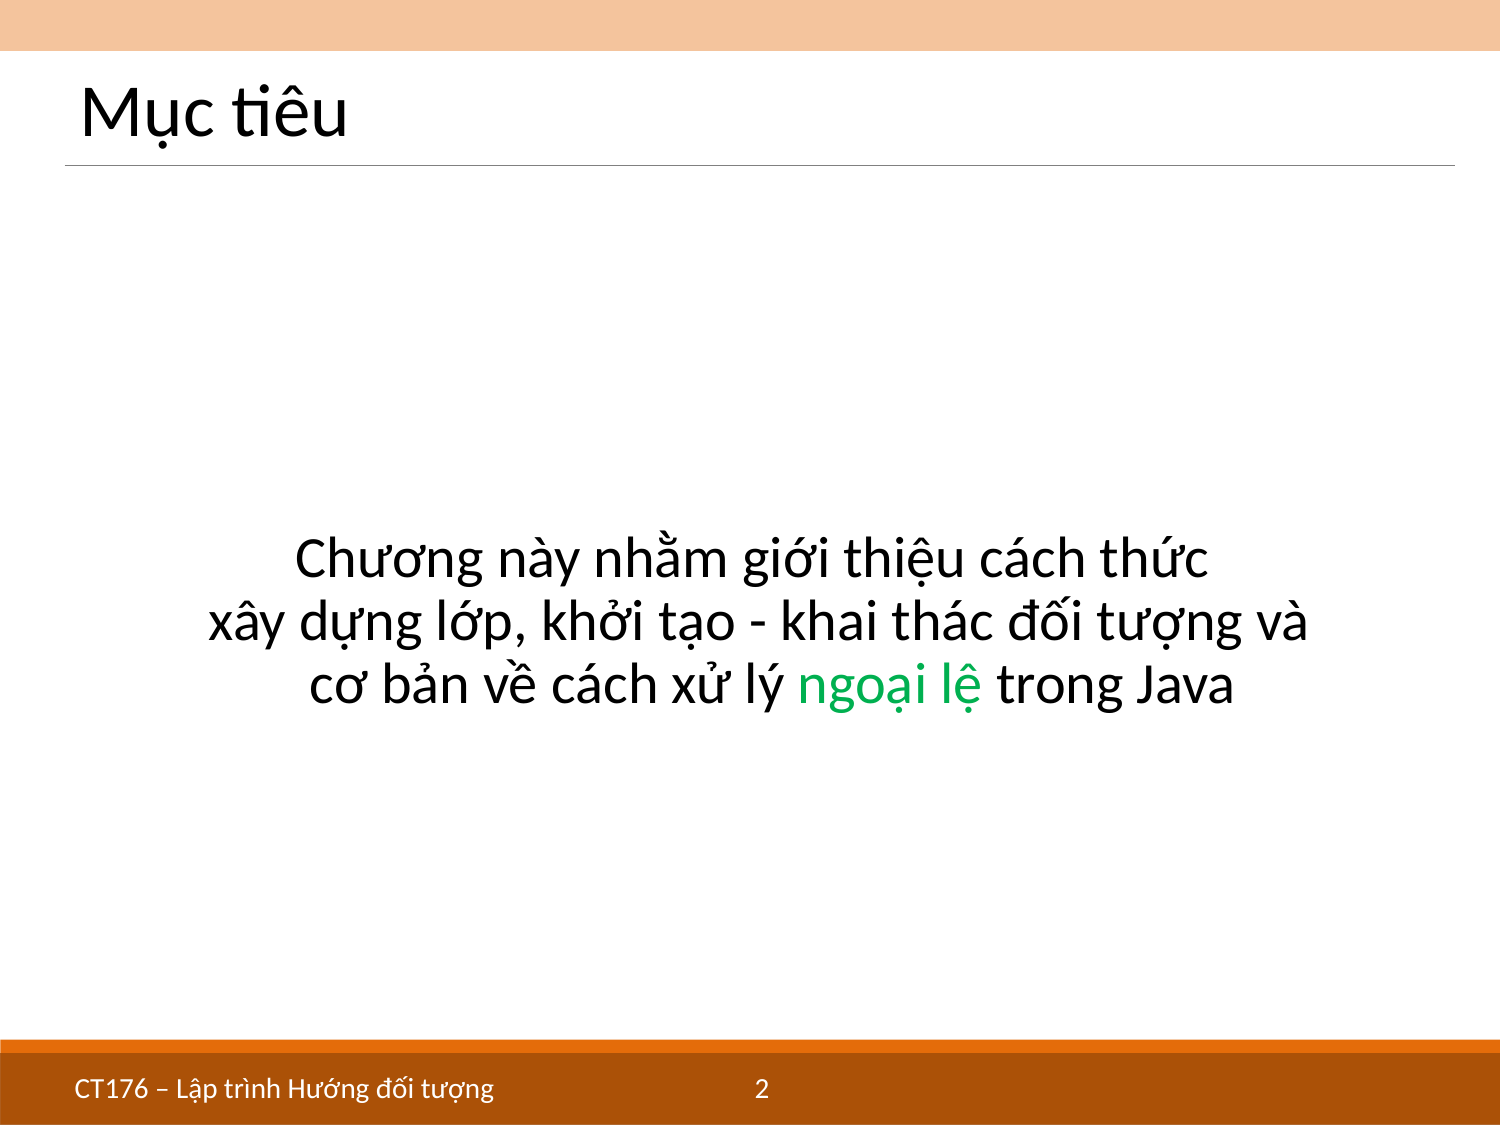

# Mục tiêu
Chương này nhằm giới thiệu cách thức
xây dựng lớp, khởi tạo - khai thác đối tượng và
  cơ bản về cách xử lý ngoại lệ trong Java